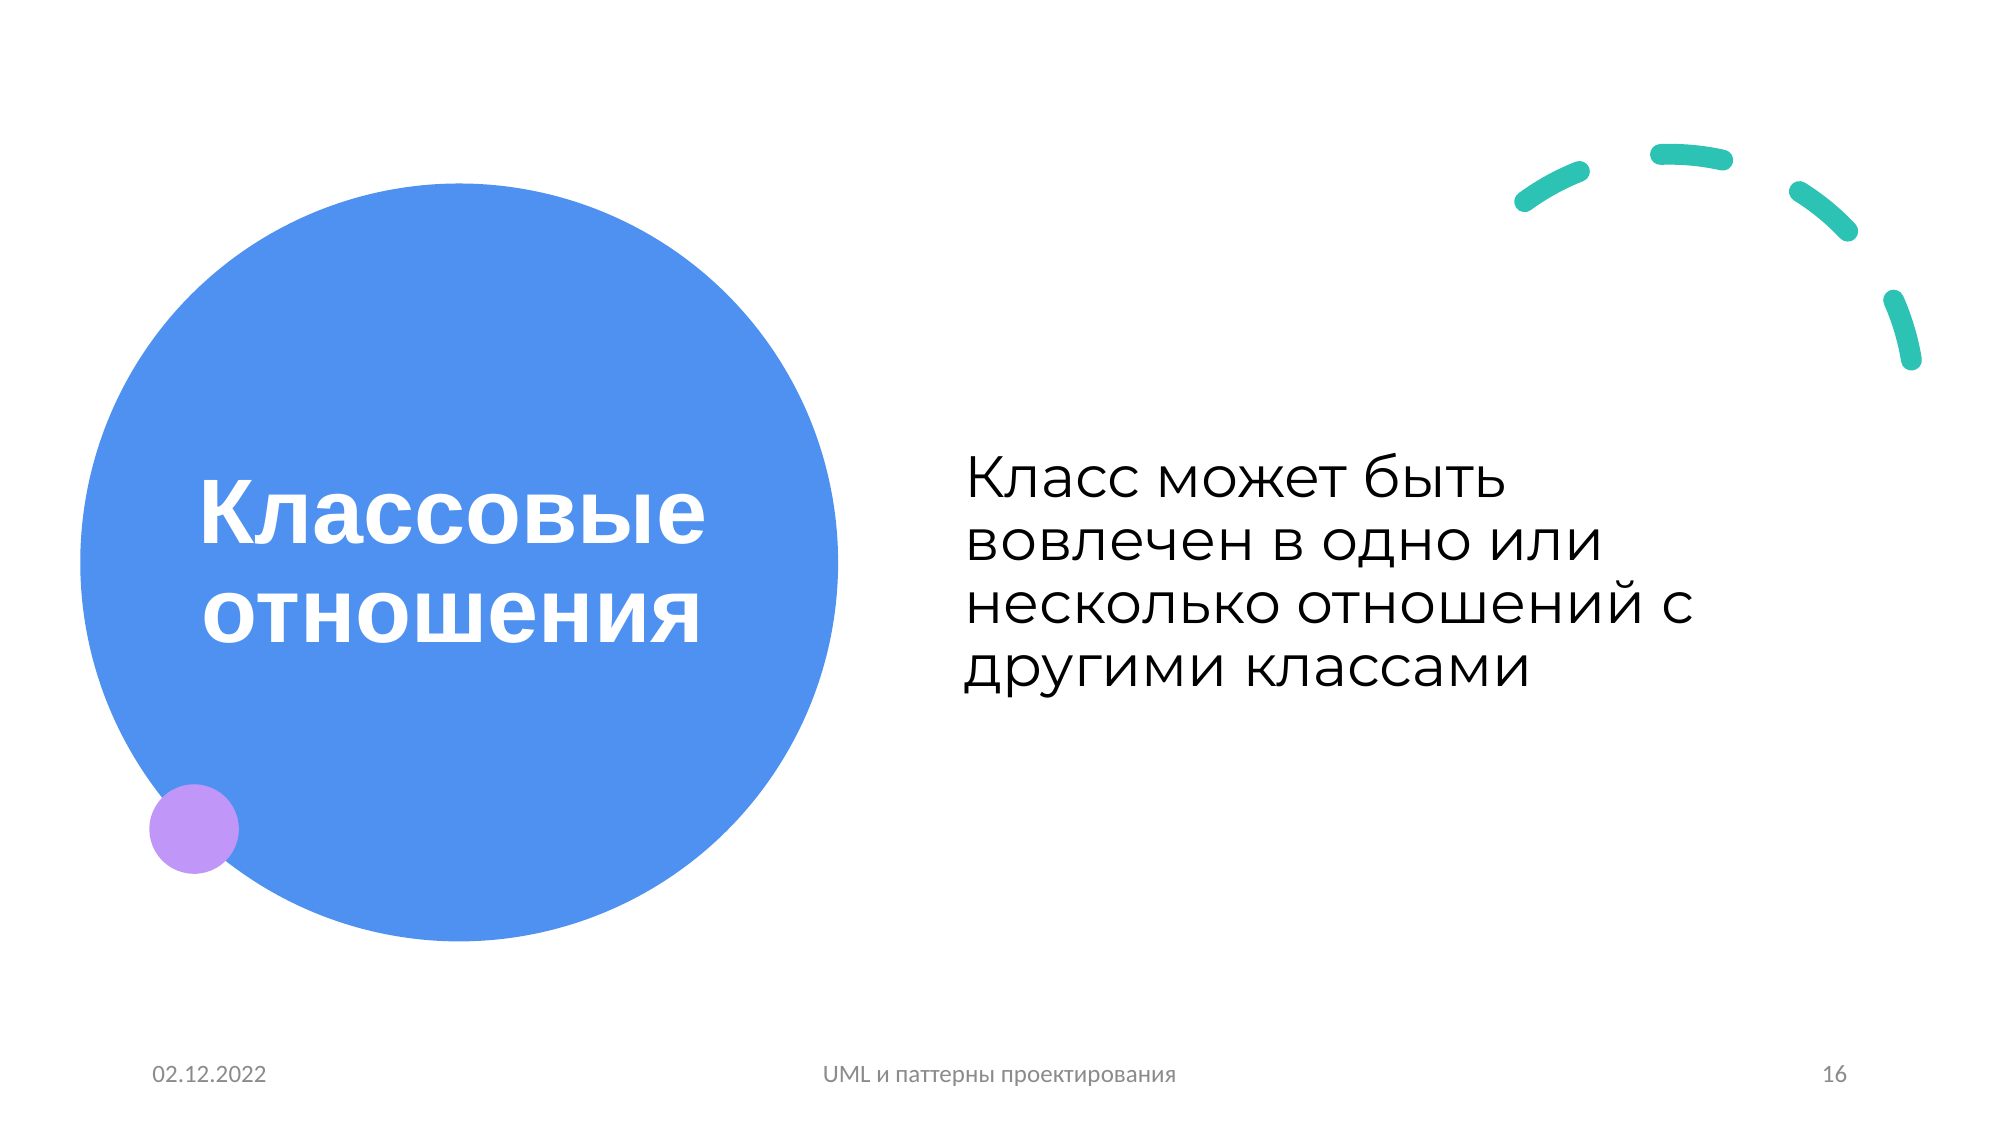

# Классовые отношения
Класс может быть вовлечен в одно или несколько отношений с другими классами
02.12.2022
UML и паттерны проектирования
16